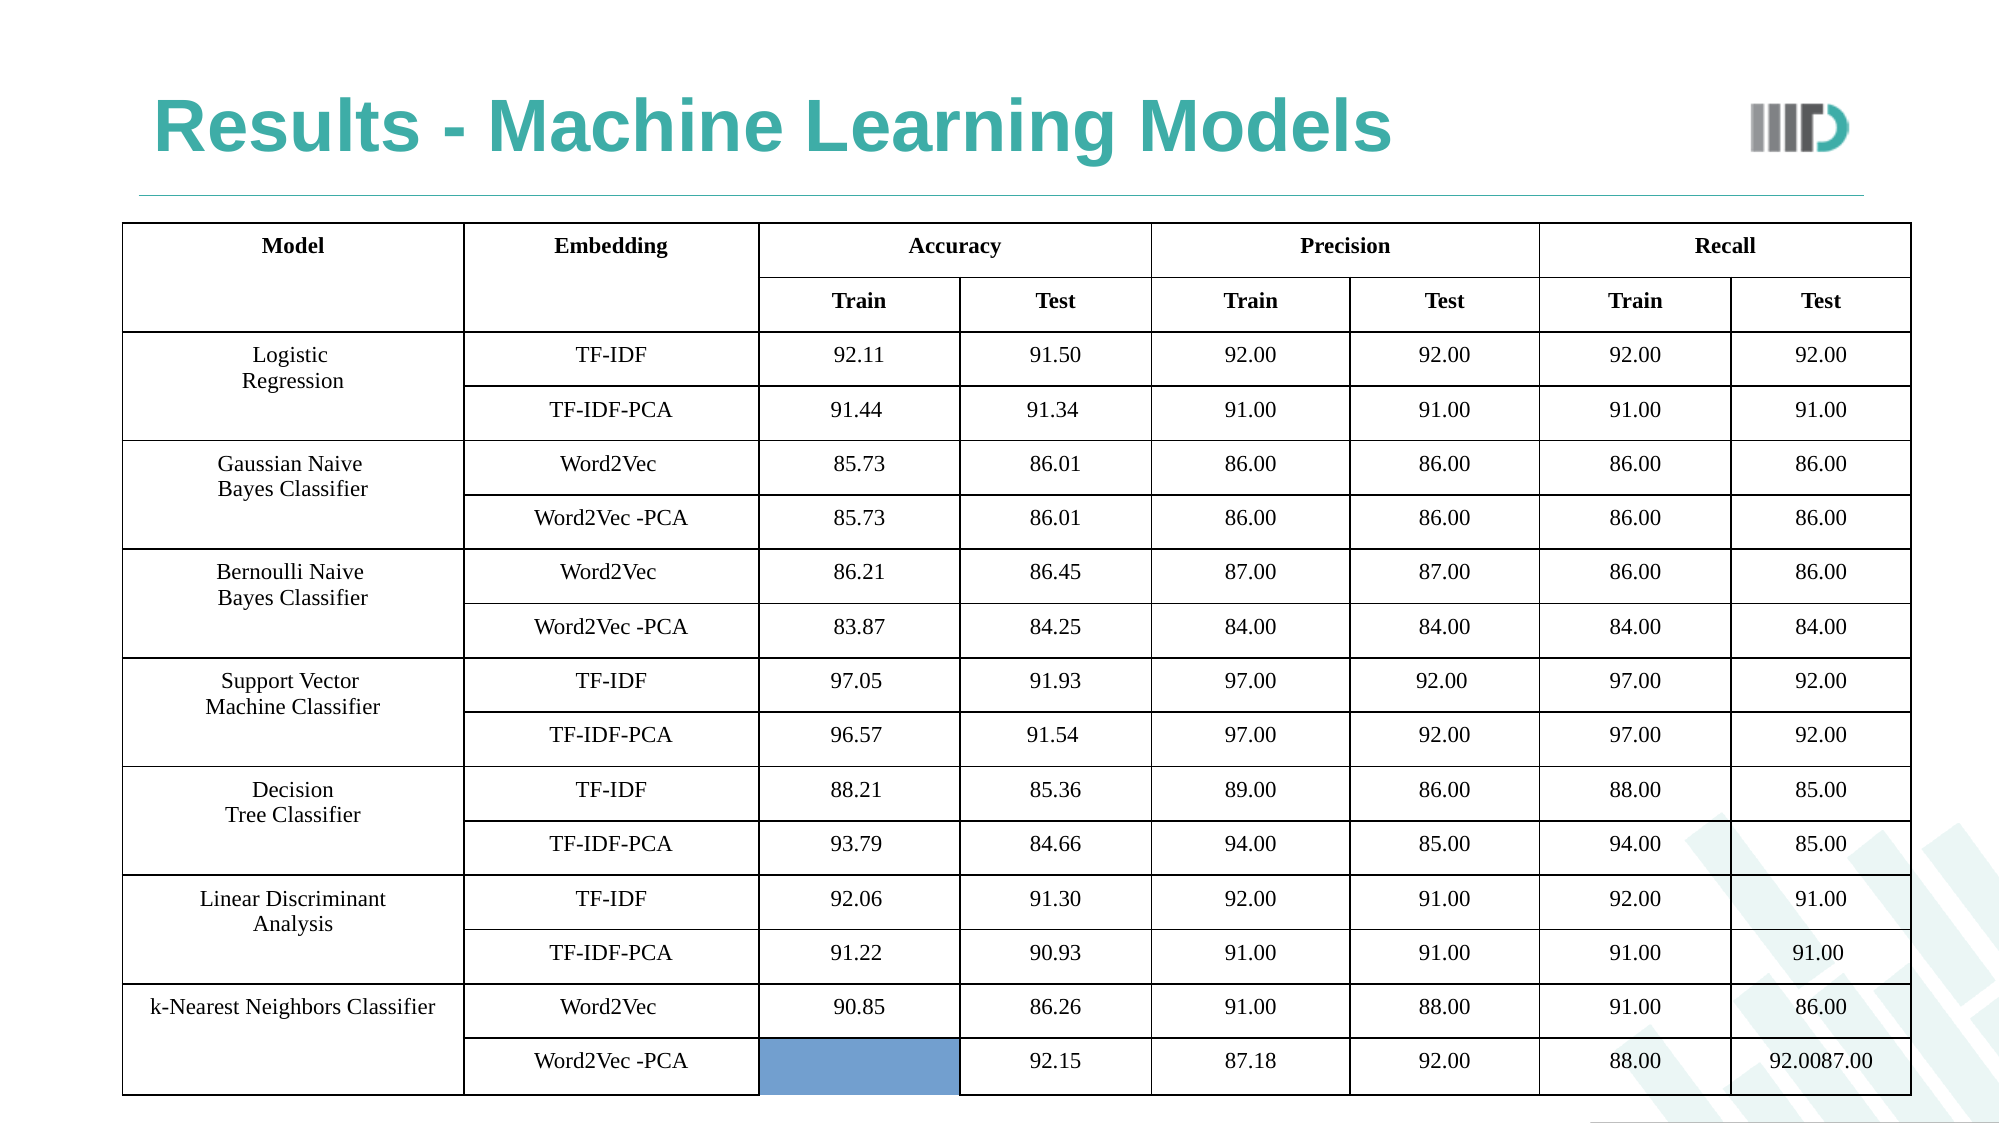

# Results - Machine Learning Models
| Model | Embedding |  | Accuracy |  | Precision |  | Recall |  |
| --- | --- | --- | --- | --- | --- | --- | --- | --- |
|  |  |  | Train | Test | Train | Test | Train | Test |
| Logistic Regression | TF-IDF |  | 92.11 | 91.50 | 92.00 | 92.00 | 92.00 | 92.00 |
|  | TF-IDF-PCA |  | 91.44 | 91.34 | 91.00 | 91.00 | 91.00 | 91.00 |
| Gaussian Naive Bayes Classifier | Word2Vec |  | 85.73 | 86.01 | 86.00 | 86.00 | 86.00 | 86.00 |
|  | Word2Vec -PCA |  | 85.73 | 86.01 | 86.00 | 86.00 | 86.00 | 86.00 |
| Bernoulli Naive Bayes Classifier | Word2Vec |  | 86.21 | 86.45 | 87.00 | 87.00 | 86.00 | 86.00 |
|  | Word2Vec -PCA |  | 83.87 | 84.25 | 84.00 | 84.00 | 84.00 | 84.00 |
| Support Vector Machine Classifier | TF-IDF |  | 97.05 | 91.93 | 97.00 | 92.00 | 97.00 | 92.00 |
|  | TF-IDF-PCA |  | 96.57 | 91.54 | 97.00 | 92.00 | 97.00 | 92.00 |
| Decision Tree Classifier | TF-IDF |  | 88.21 | 85.36 | 89.00 | 86.00 | 88.00 | 85.00 |
|  | TF-IDF-PCA |  | 93.79 | 84.66 | 94.00 | 85.00 | 94.00 | 85.00 |
| Linear Discriminant Analysis | TF-IDF |  | 92.06 | 91.30 | 92.00 | 91.00 | 92.00 | 91.00 |
|  | TF-IDF-PCA |  | 91.22 | 90.93 | 91.00 | 91.00 | 91.00 | 91.00 |
| k-Nearest Neighbors Classifier | Word2Vec |  | 90.85 | 86.26 | 91.00 | 88.00 | 91.00 | 86.00 |
|  | Word2Vec -PCA |  | 92.15 | 87.18 | 92.00 | 88.00 | 92.00 | 87.00 |